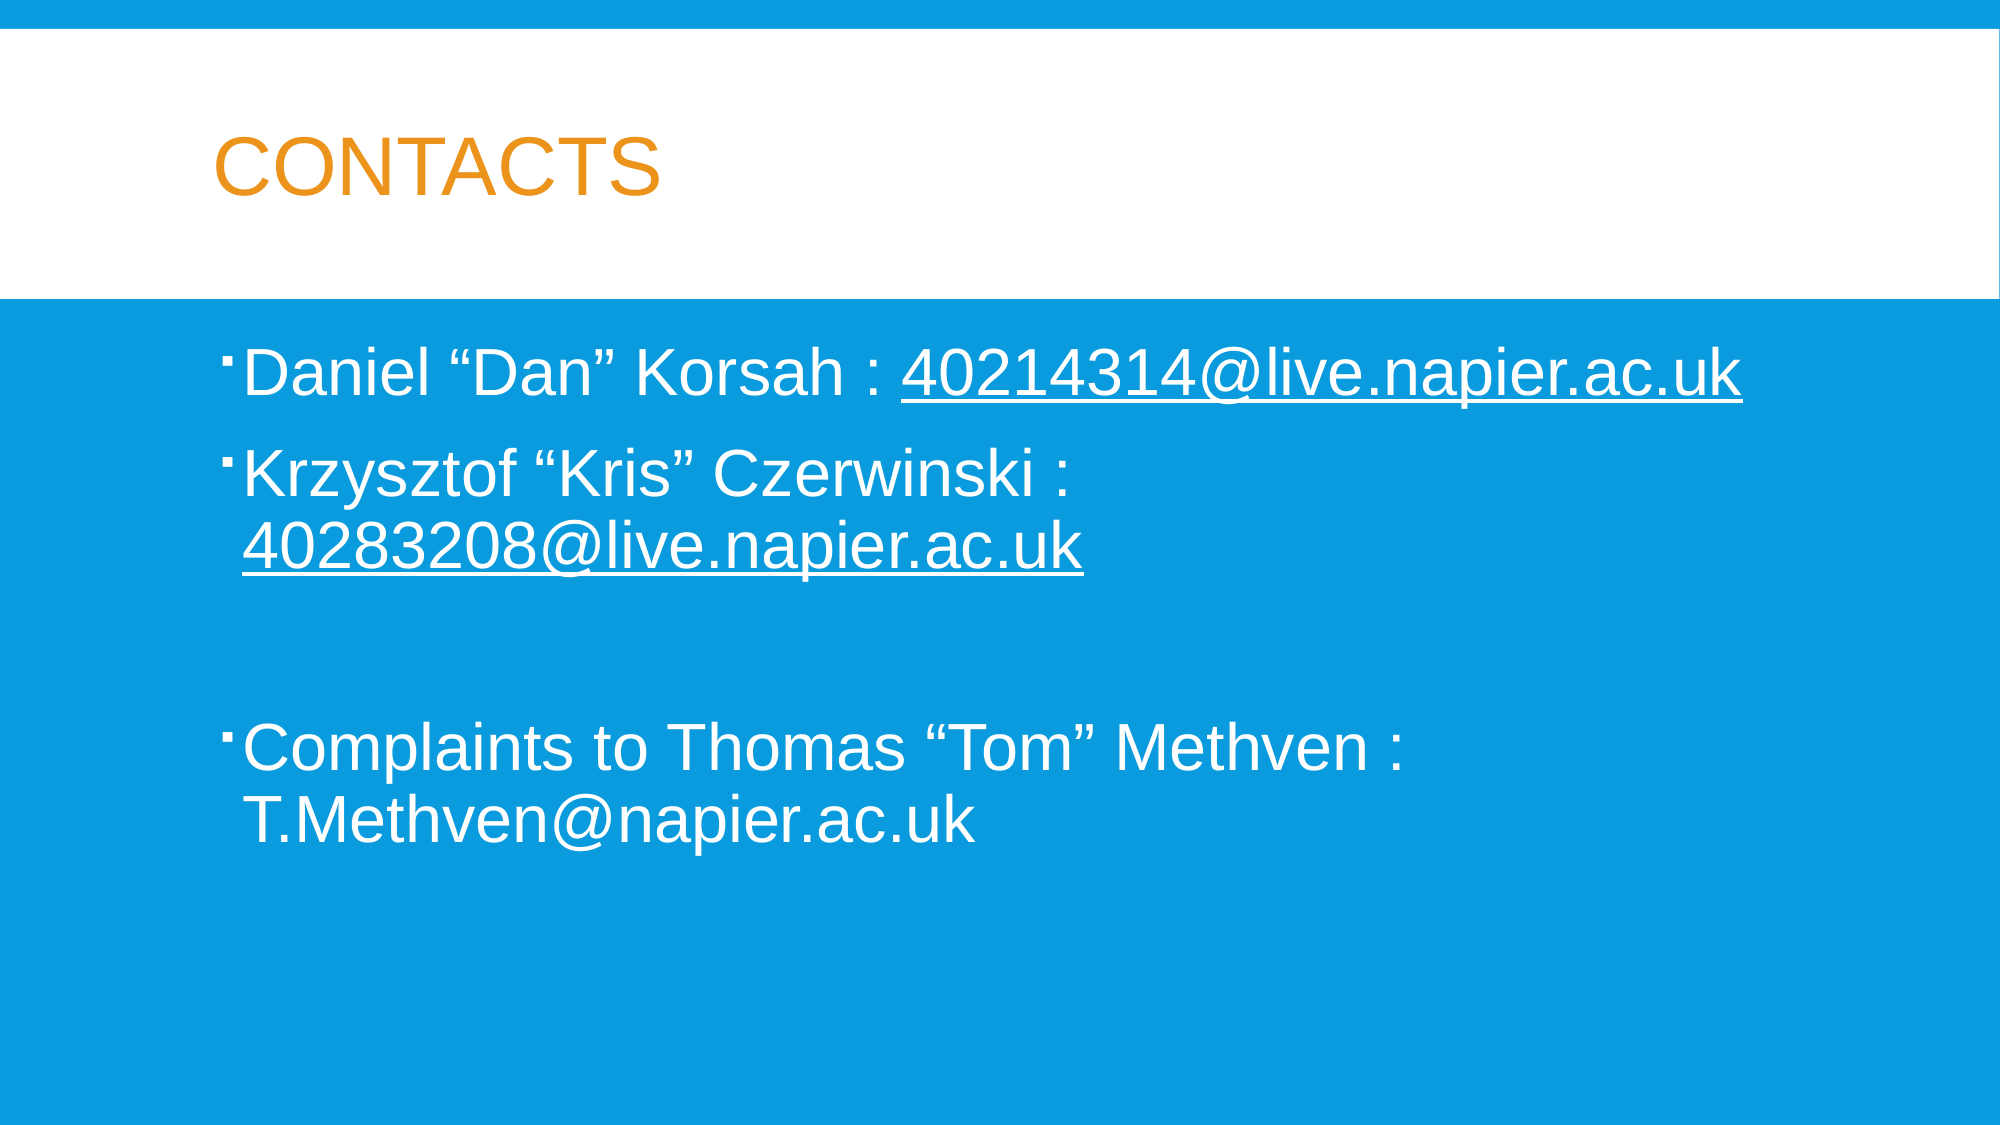

# Contacts
Daniel “Dan” Korsah : 40214314@live.napier.ac.uk
Krzysztof “Kris” Czerwinski : 40283208@live.napier.ac.uk

Complaints to Thomas “Tom” Methven : T.Methven@napier.ac.uk